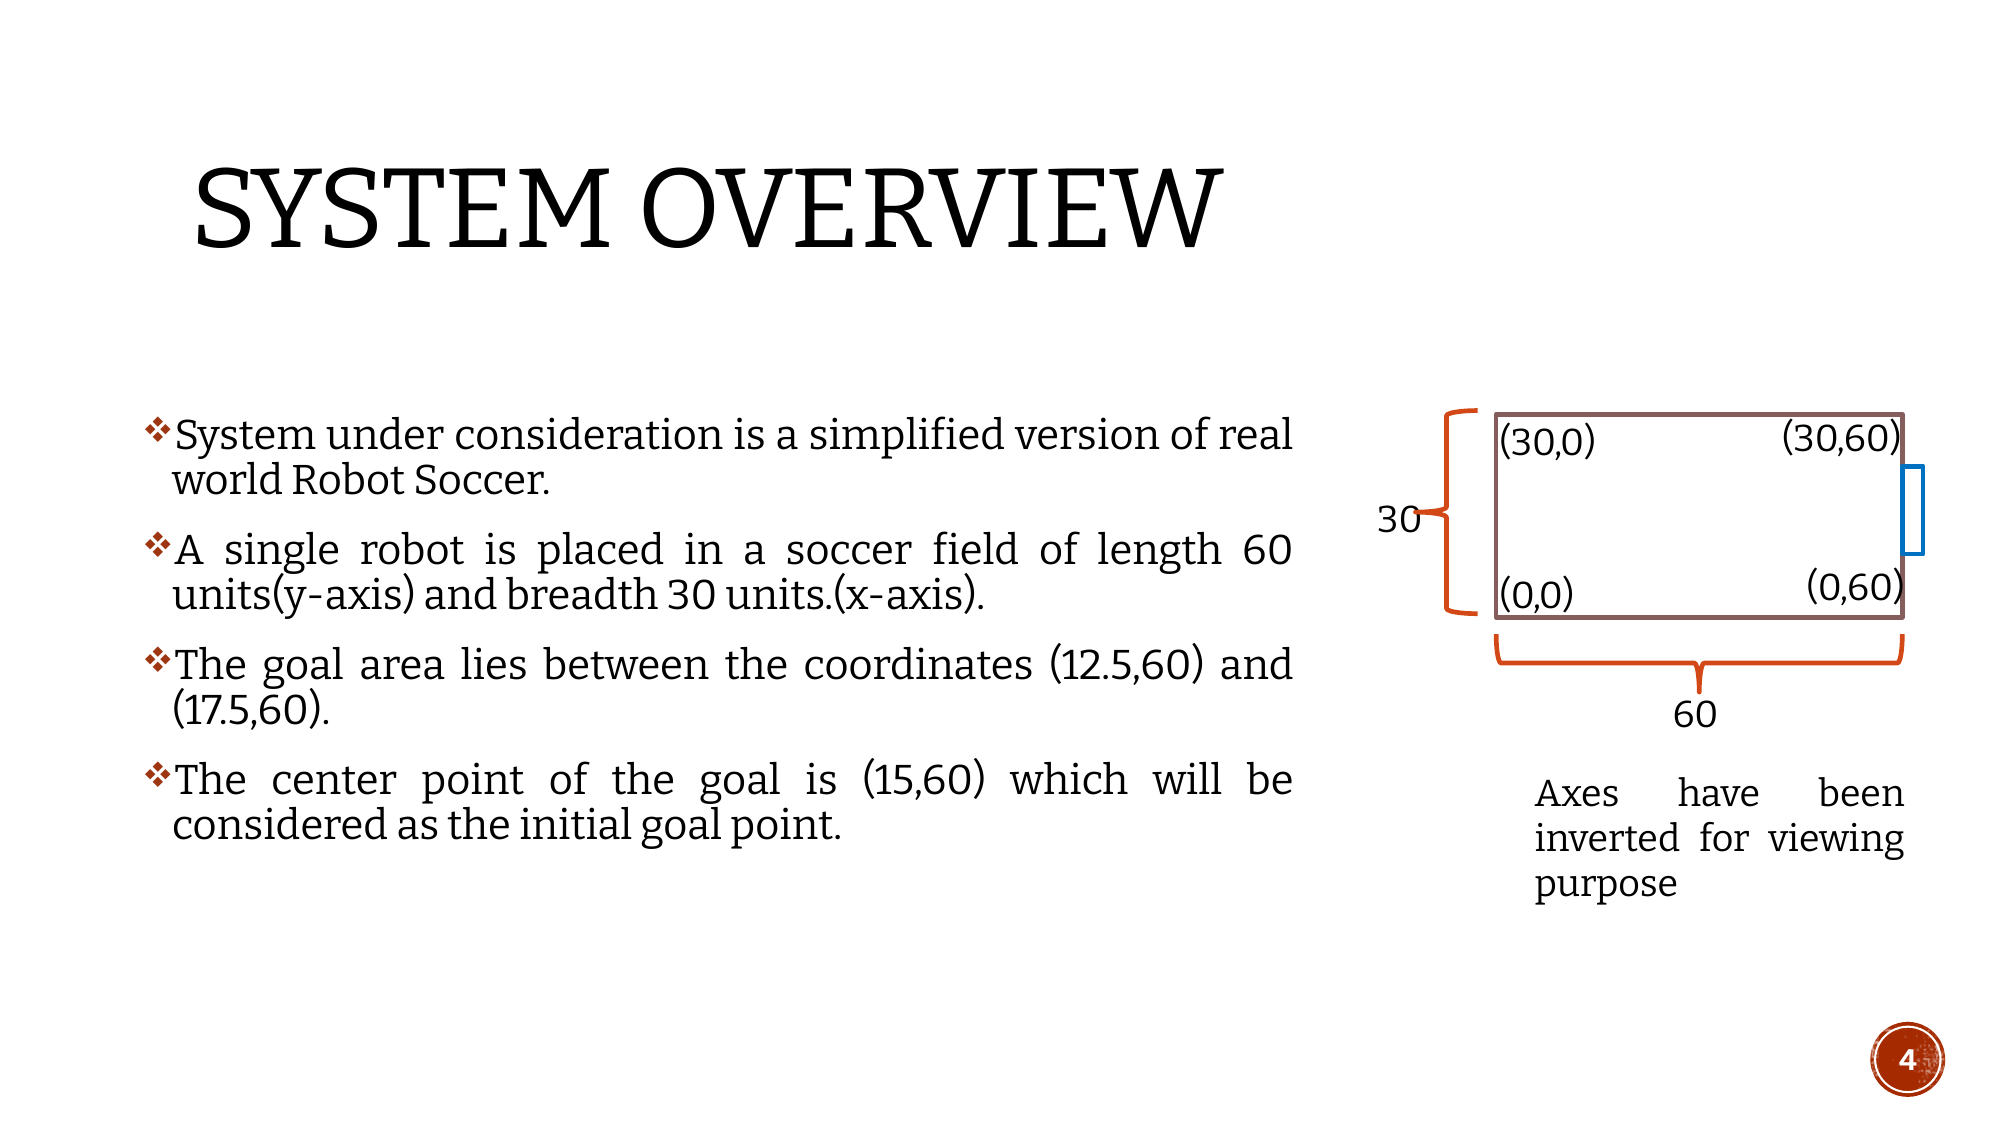

# System overview
System under consideration is a simplified version of real world Robot Soccer.
A single robot is placed in a soccer field of length 60 units(y-axis) and breadth 30 units.(x-axis).
The goal area lies between the coordinates (12.5,60) and (17.5,60).
The center point of the goal is (15,60) which will be considered as the initial goal point.

(30,60)

(30,0)

(0,60)
(0,0)
60
30
Axes have been inverted for viewing purpose
4